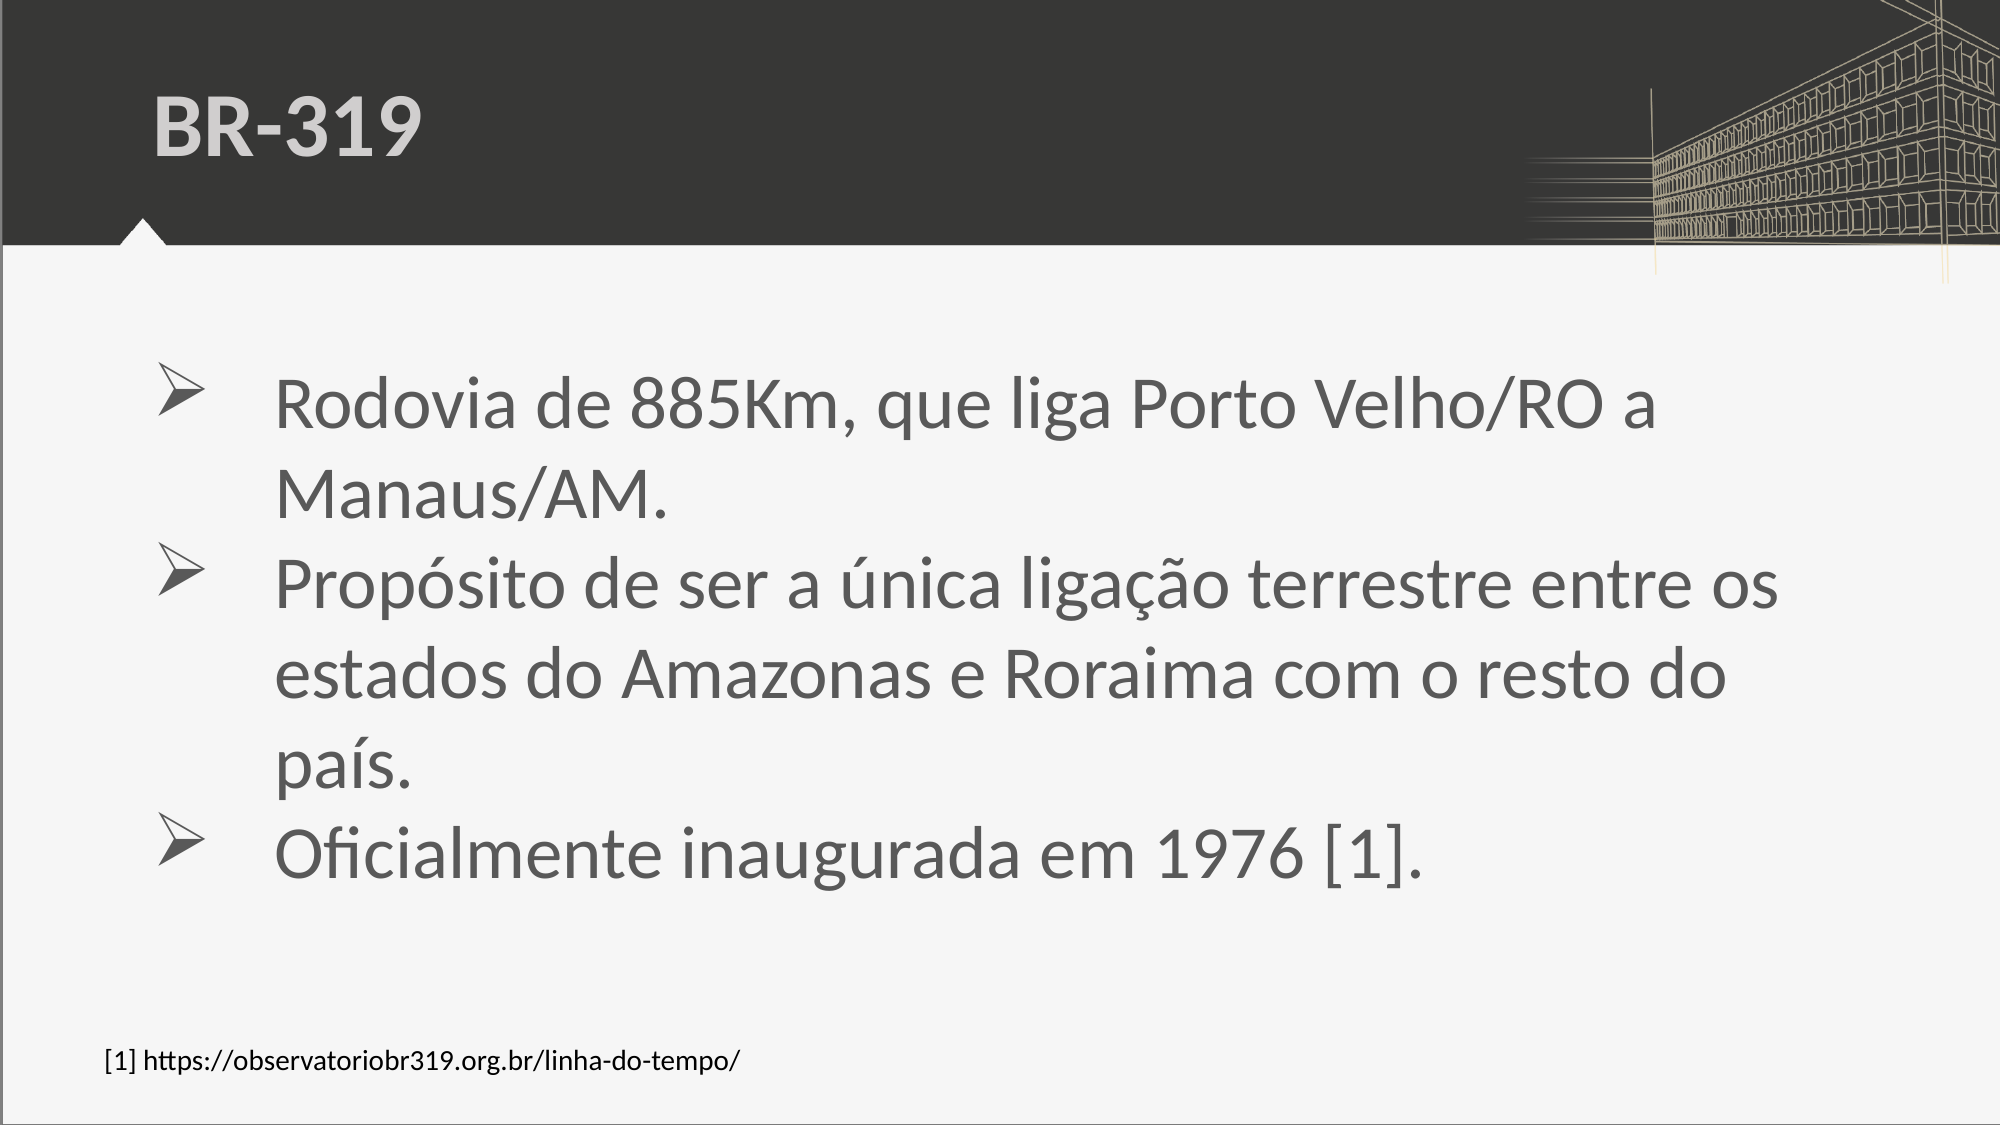

# BR-319
Rodovia de 885Km, que liga Porto Velho/RO a Manaus/AM.
Propósito de ser a única ligação terrestre entre os estados do Amazonas e Roraima com o resto do país.
Oficialmente inaugurada em 1976 [1].
[1] https://observatoriobr319.org.br/linha-do-tempo/